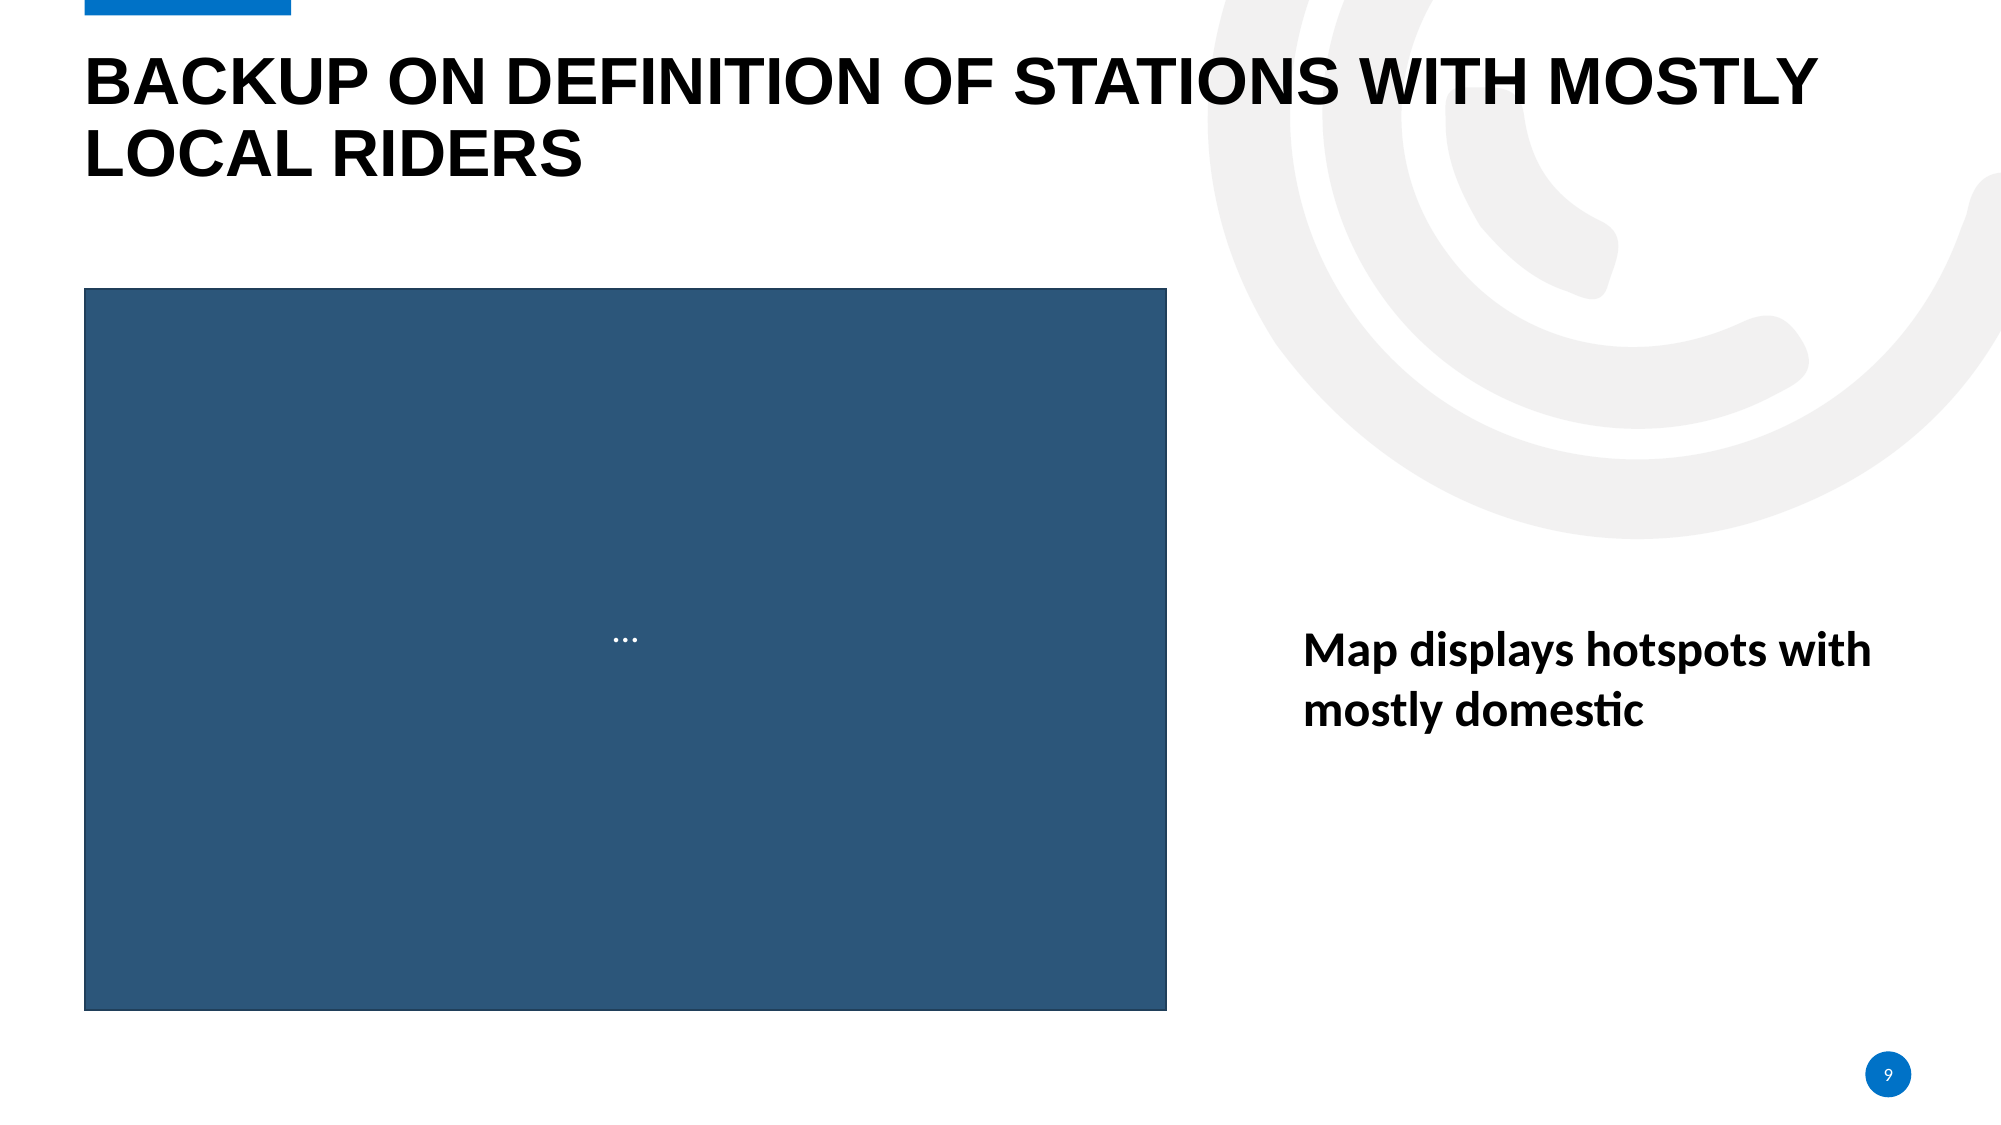

# Backup on definition of stations with mostly local riders
…

Map displays hotspots with mostly domestic

9